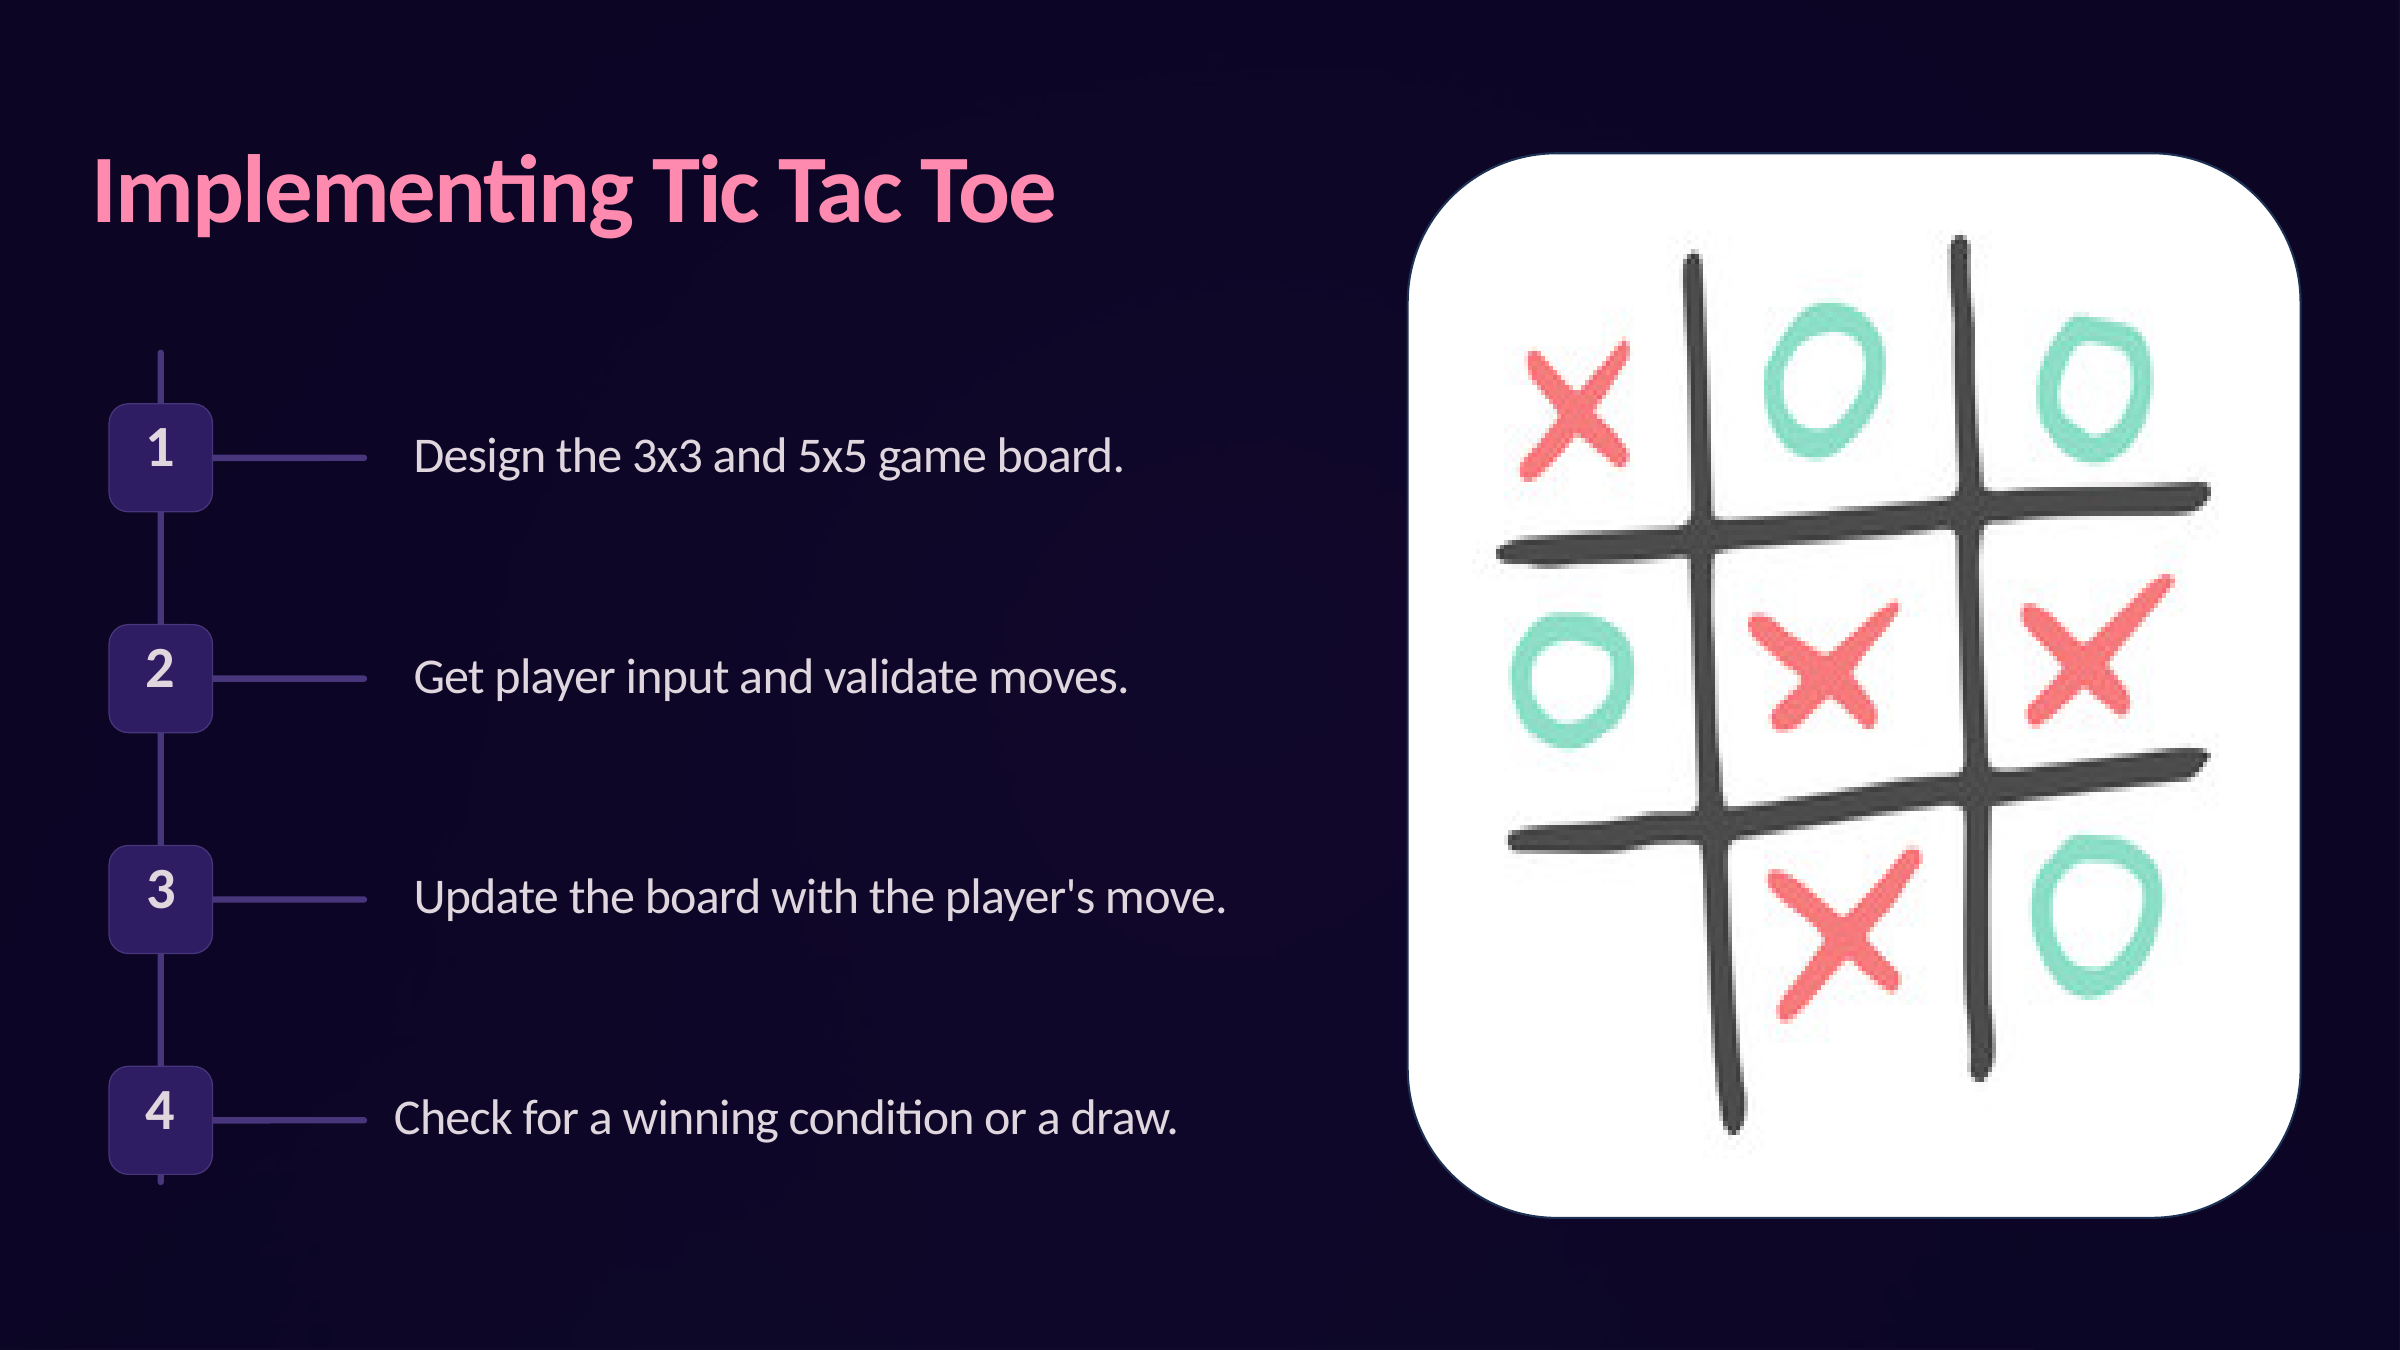

Implementing Tic Tac Toe

1
Design the 3x3 and 5x5 game board.

2
Get player input and validate moves.

3
Update the board with the player's move.

4
Check for a winning condition or a draw.